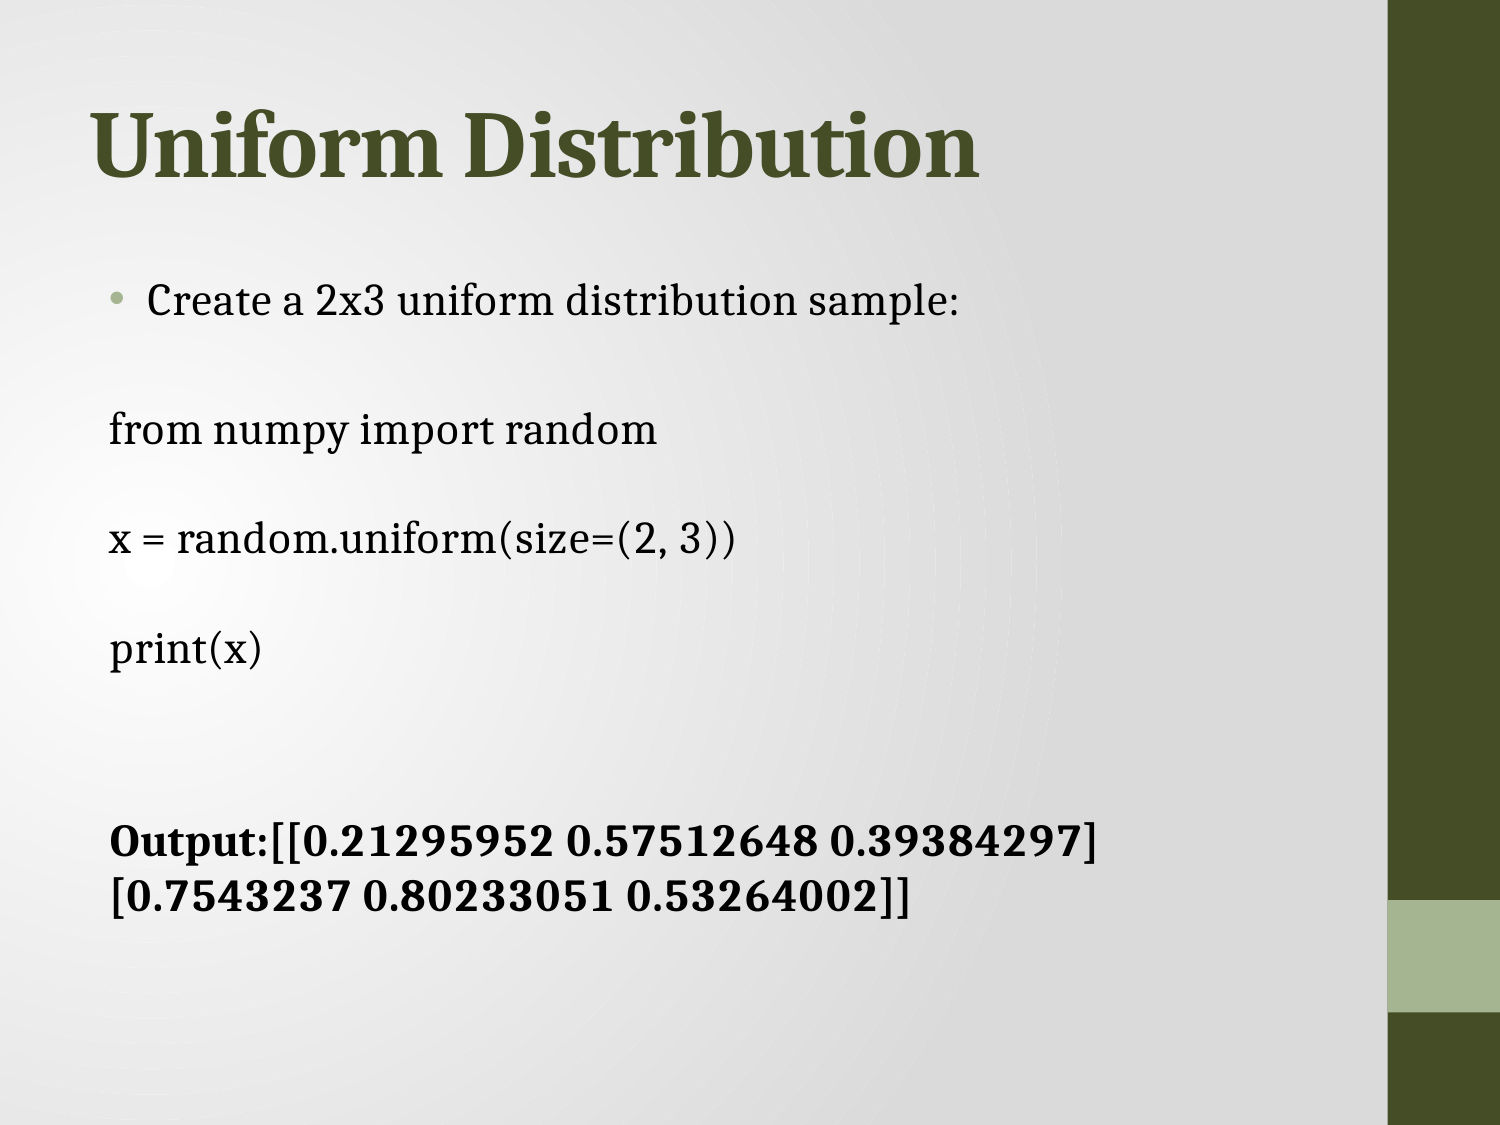

# Uniform Distribution
Create a 2x3 uniform distribution sample:

from numpy import random
x = random.uniform(size=(2, 3))
print(x)

Output:[[0.21295952 0.57512648 0.39384297] [0.7543237 0.80233051 0.53264002]]